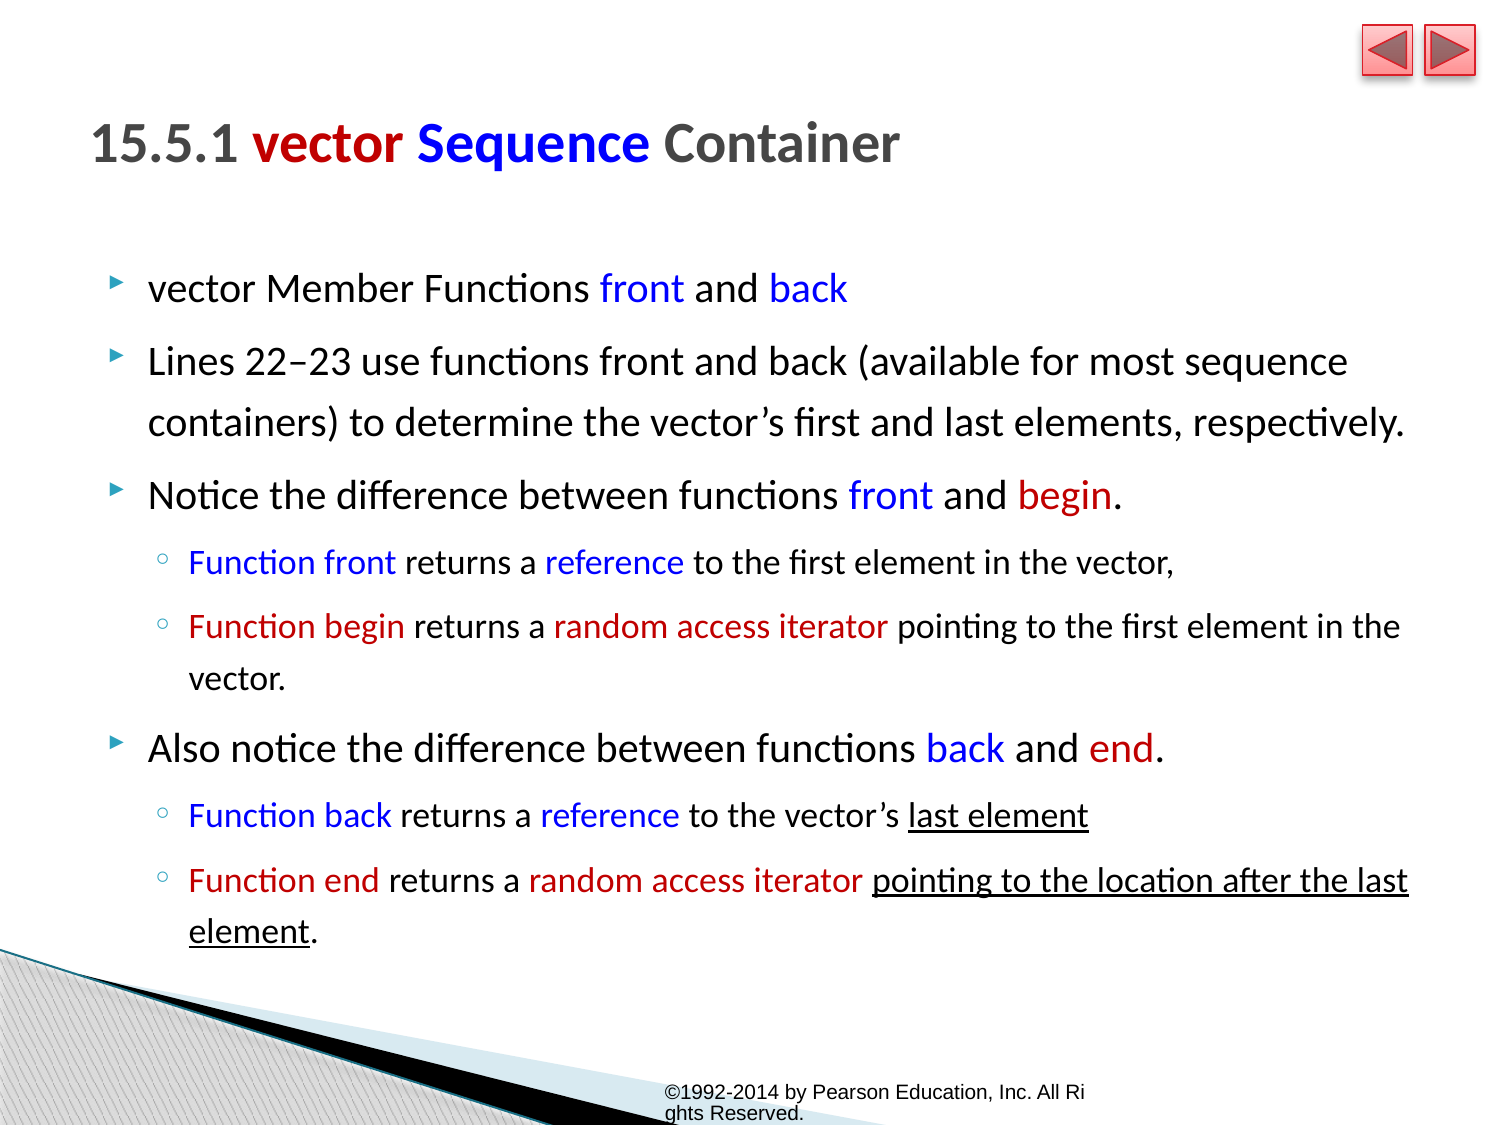

# 15.5.1 vector Sequence Container
vector Member Functions front and back
Lines 22–23 use functions front and back (available for most sequence containers) to determine the vector’s first and last elements, respectively.
Notice the difference between functions front and begin.
Function front returns a reference to the first element in the vector,
Function begin returns a random access iterator pointing to the first element in the vector.
Also notice the difference between functions back and end.
Function back returns a reference to the vector’s last element
Function end returns a random access iterator pointing to the location after the last element.

©1992-2014 by Pearson Education, Inc. All Rights Reserved.